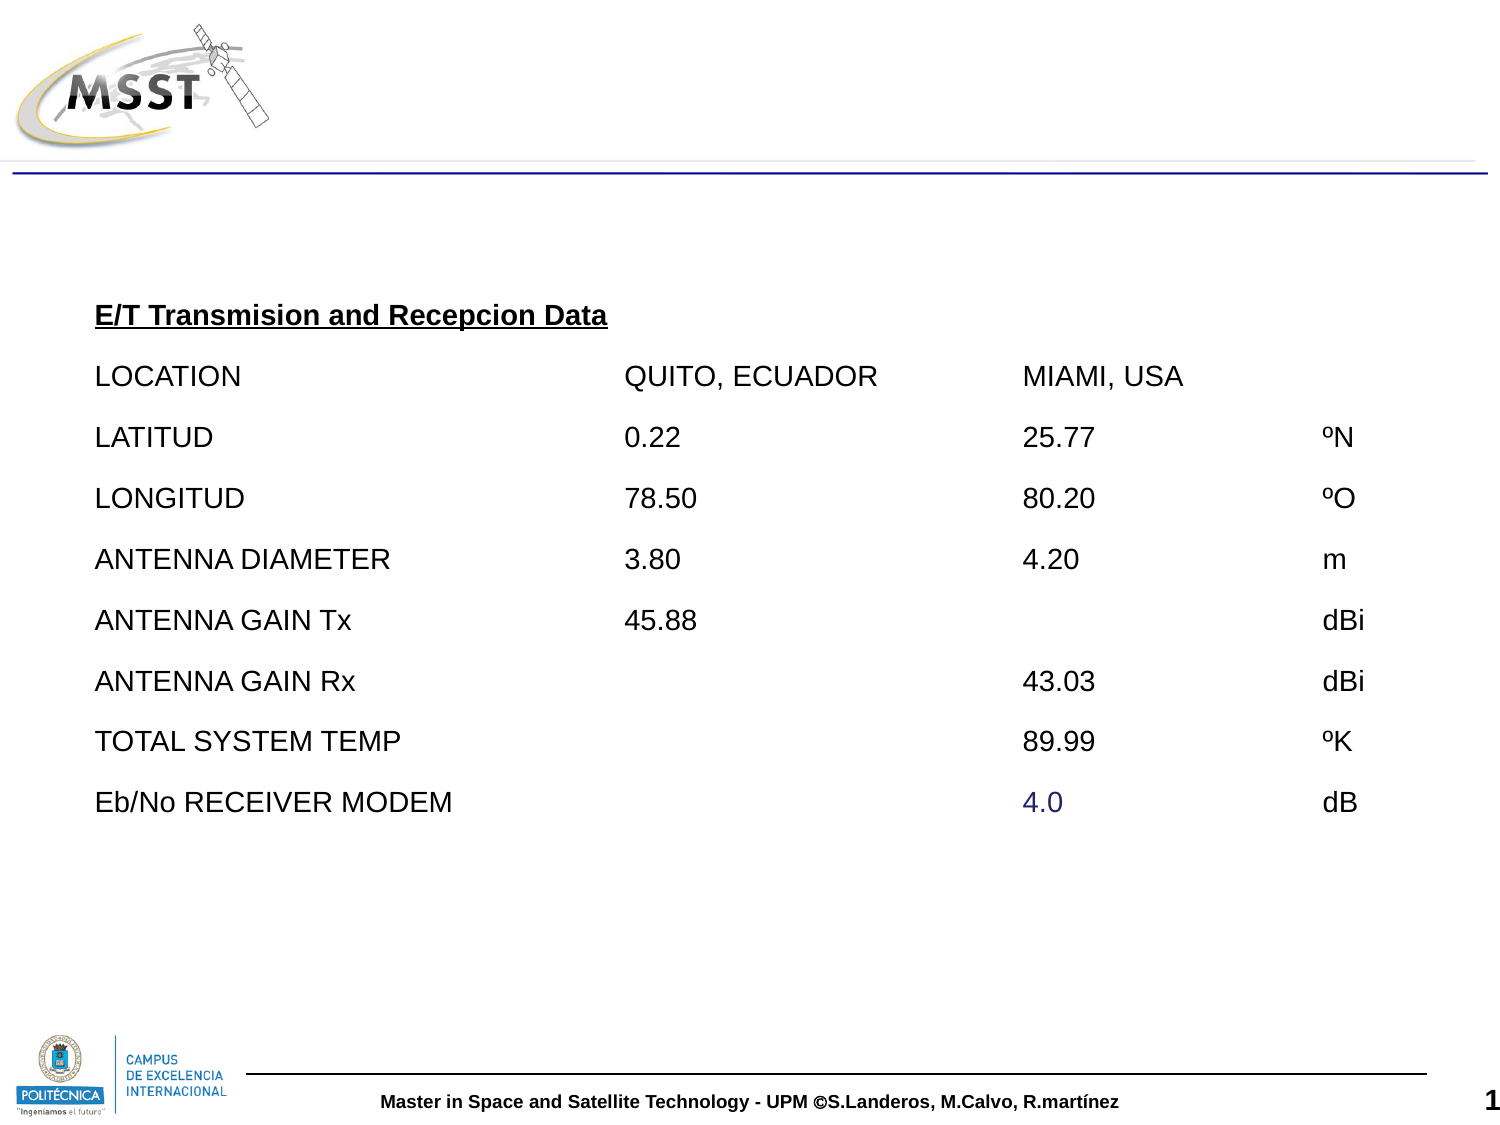

| E/T Transmision and Recepcion Data |  |  |
| --- | --- | --- |
| LOCATION | QUITO, ECUADOR | MIAMI, USA |
| LATITUD | 0.22 | 25.77 ºN |
| LONGITUD | 78.50 | 80.20 ºO |
| ANTENNA DIAMETER | 3.80 | 4.20 m |
| ANTENNA GAIN Tx | 45.88 | dBi |
| ANTENNA GAIN Rx |  | 43.03 dBi |
| TOTAL SYSTEM TEMP |  | 89.99 ºK |
| Eb/No RECEIVER MODEM |  | 4.0 dB |